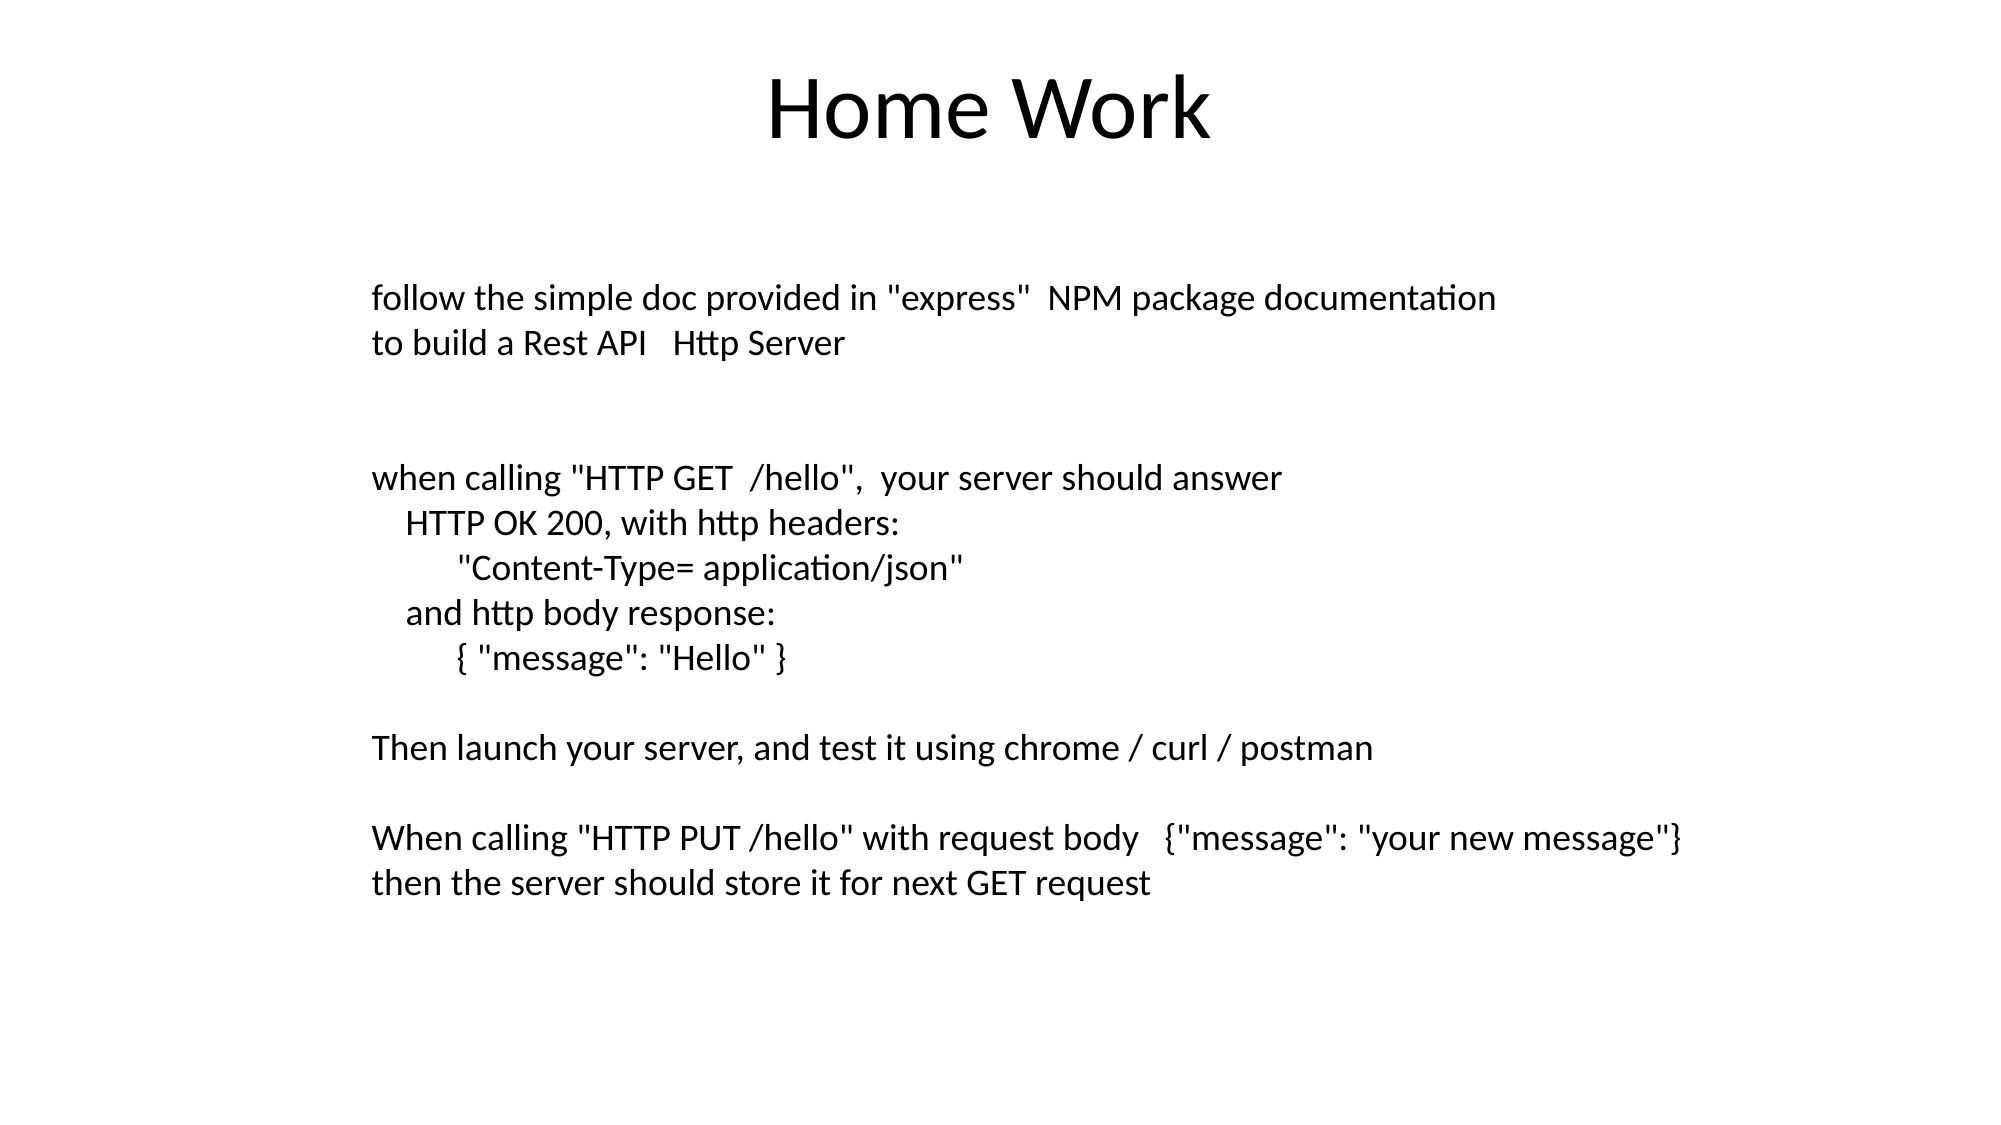

# Home Work
follow the simple doc provided in "express"  NPM package documentation
to build a Rest API   Http Server

when calling "HTTP GET  /hello",  your server should answer
    HTTP OK 200, with http headers:
          "Content-Type= application/json"
    and http body response:
          { "message": "Hello" }

Then launch your server, and test it using chrome / curl / postman

When calling "HTTP PUT /hello" with request body   {"message": "your new message"}
then the server should store it for next GET request